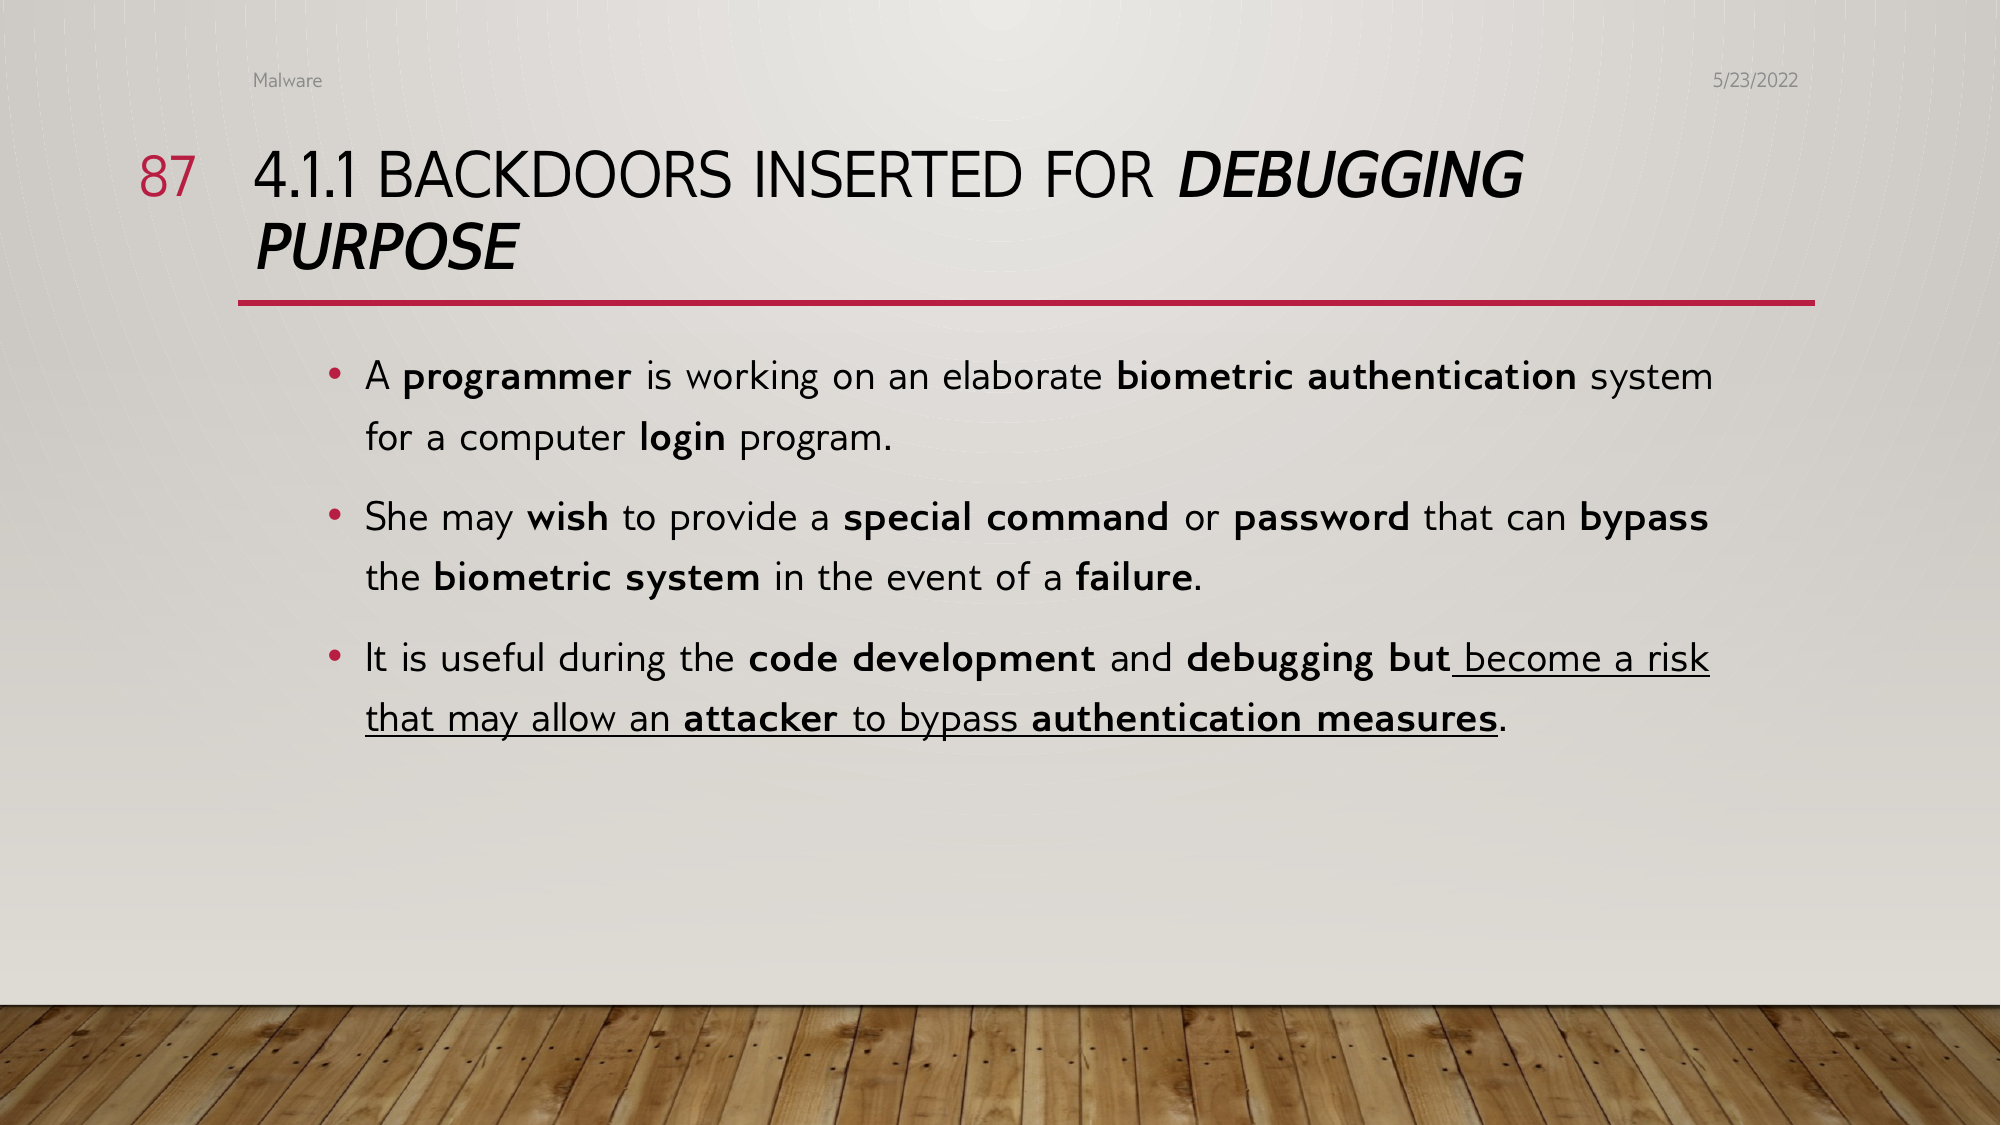

Malware
5/23/2022
87
# 4.1.1 Backdoors inserted for debugging purpose
A programmer is working on an elaborate biometric authentication system for a computer login program.
She may wish to provide a special command or password that can bypass the biometric system in the event of a failure.
It is useful during the code development and debugging but become a risk that may allow an attacker to bypass authentication measures.